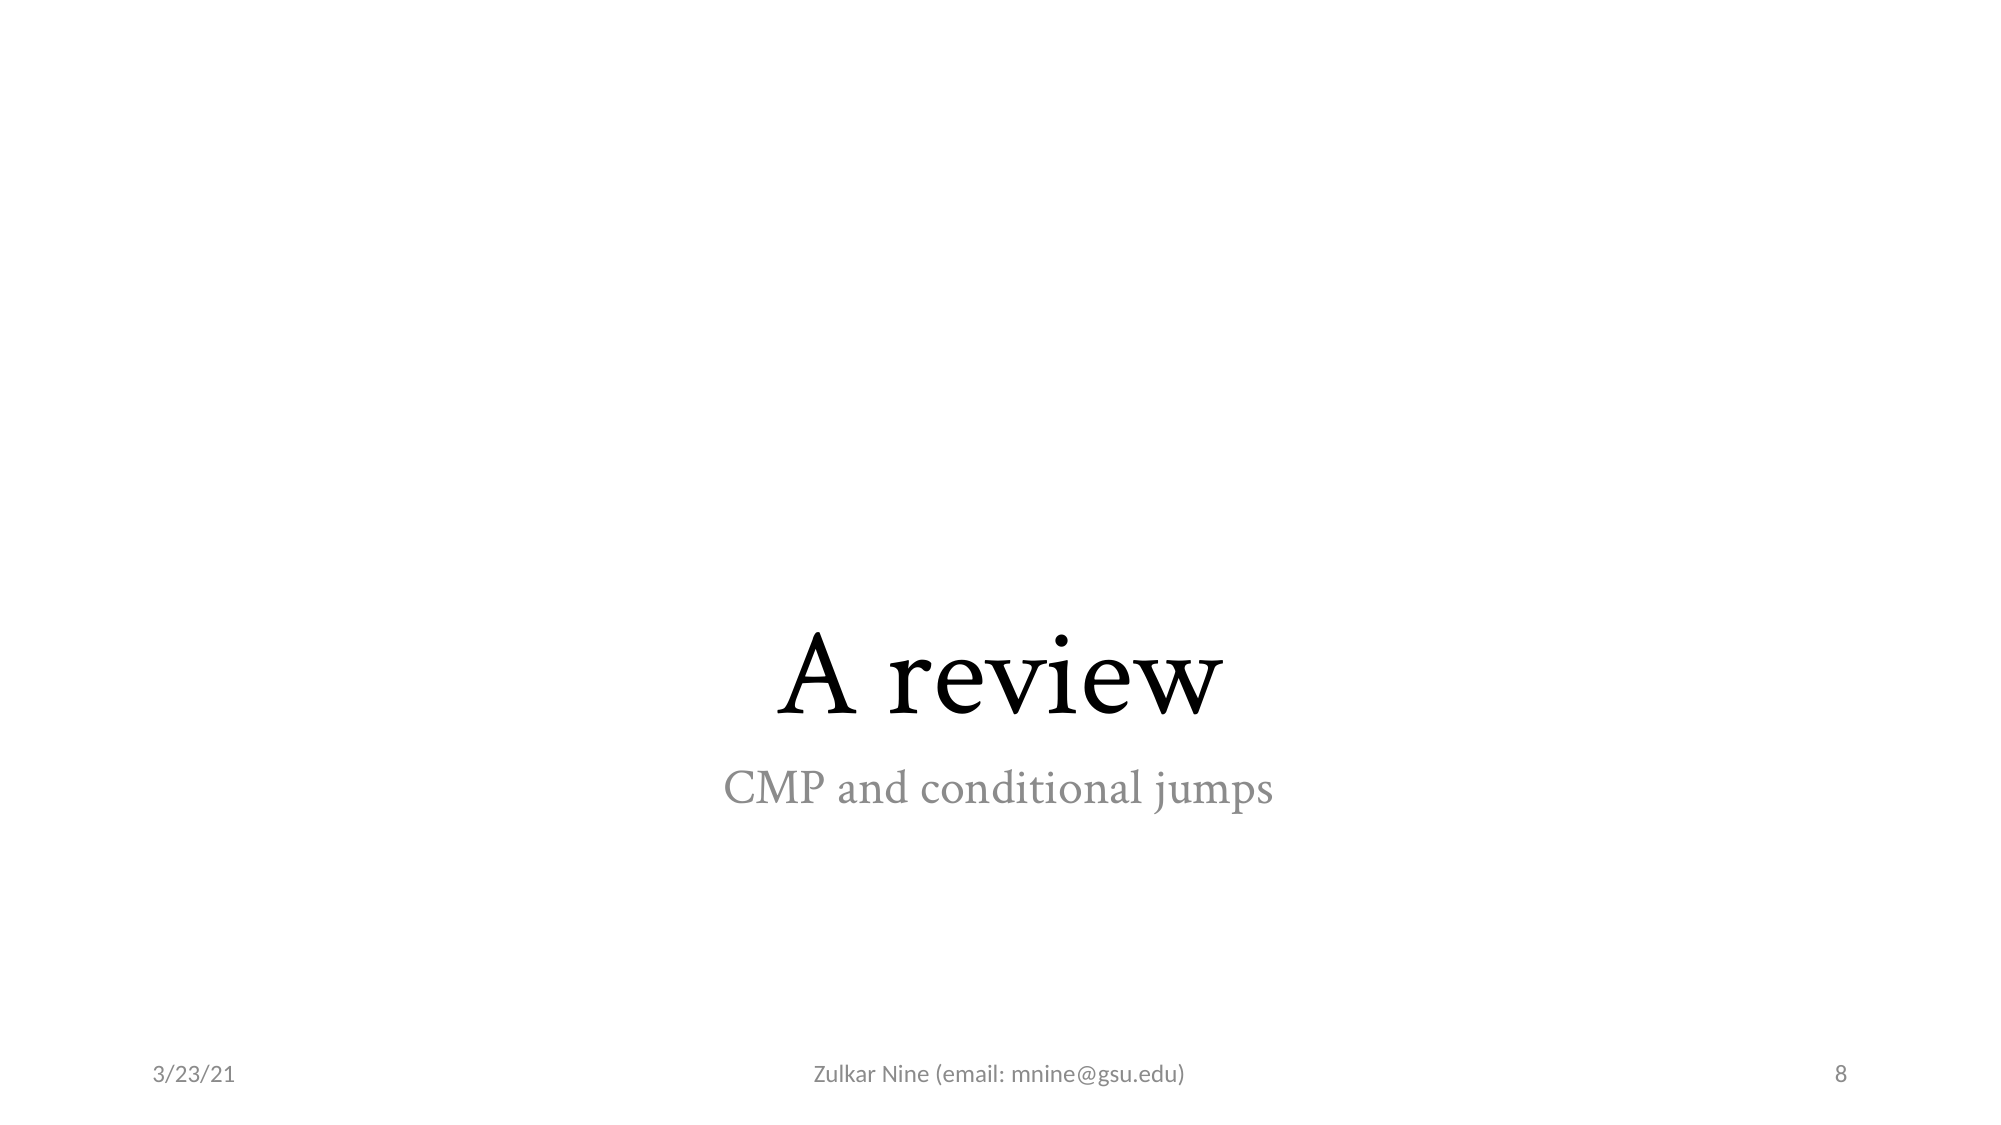

# A review
CMP and conditional jumps
3/23/21
Zulkar Nine (email: mnine@gsu.edu)
8